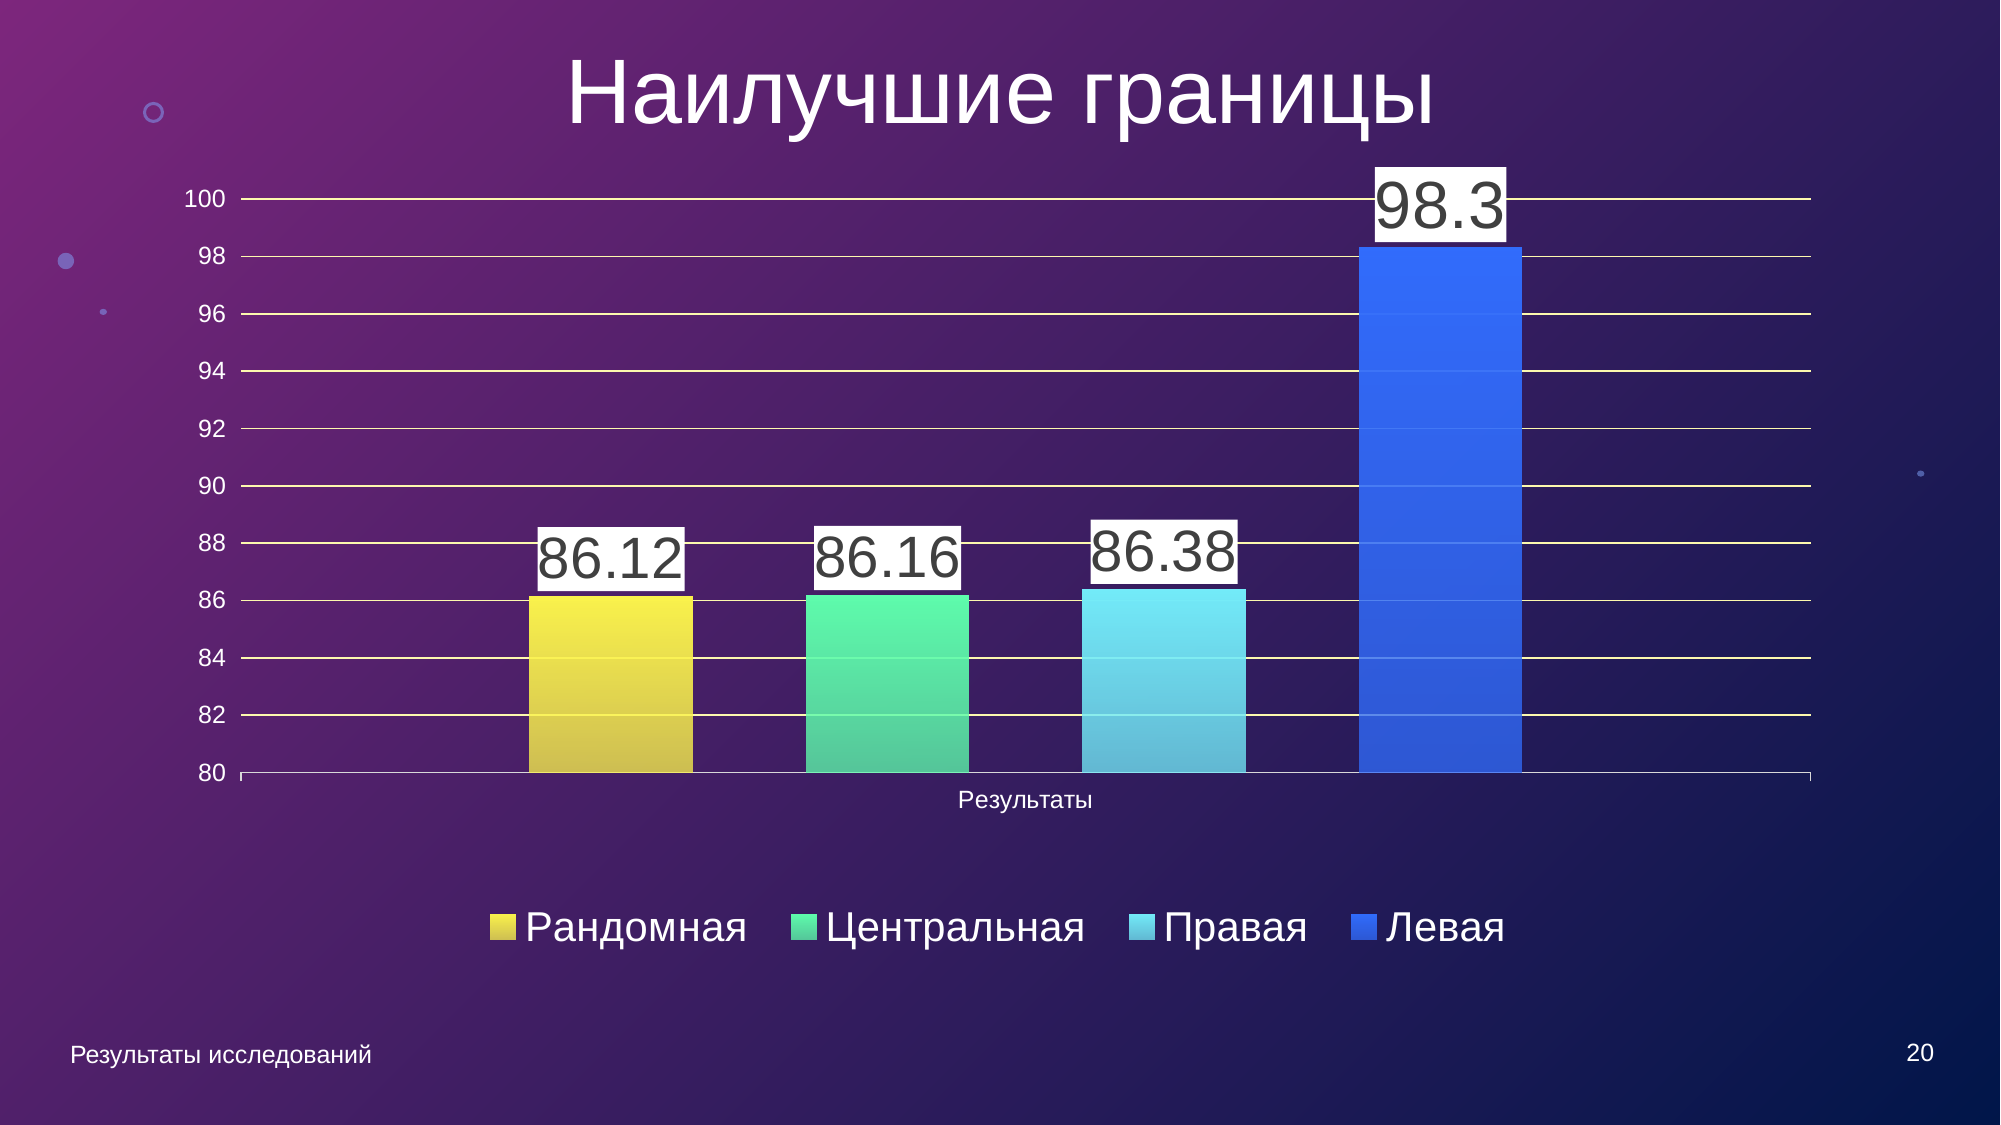

# Наилучшие границы

### Chart

| Category | Рандомная | Центральная | Правая | Левая |
|---|---|---|---|---|
| Результаты | 86.12 | 86.16 | 86.38 | 98.3 |
20
Результаты исследований